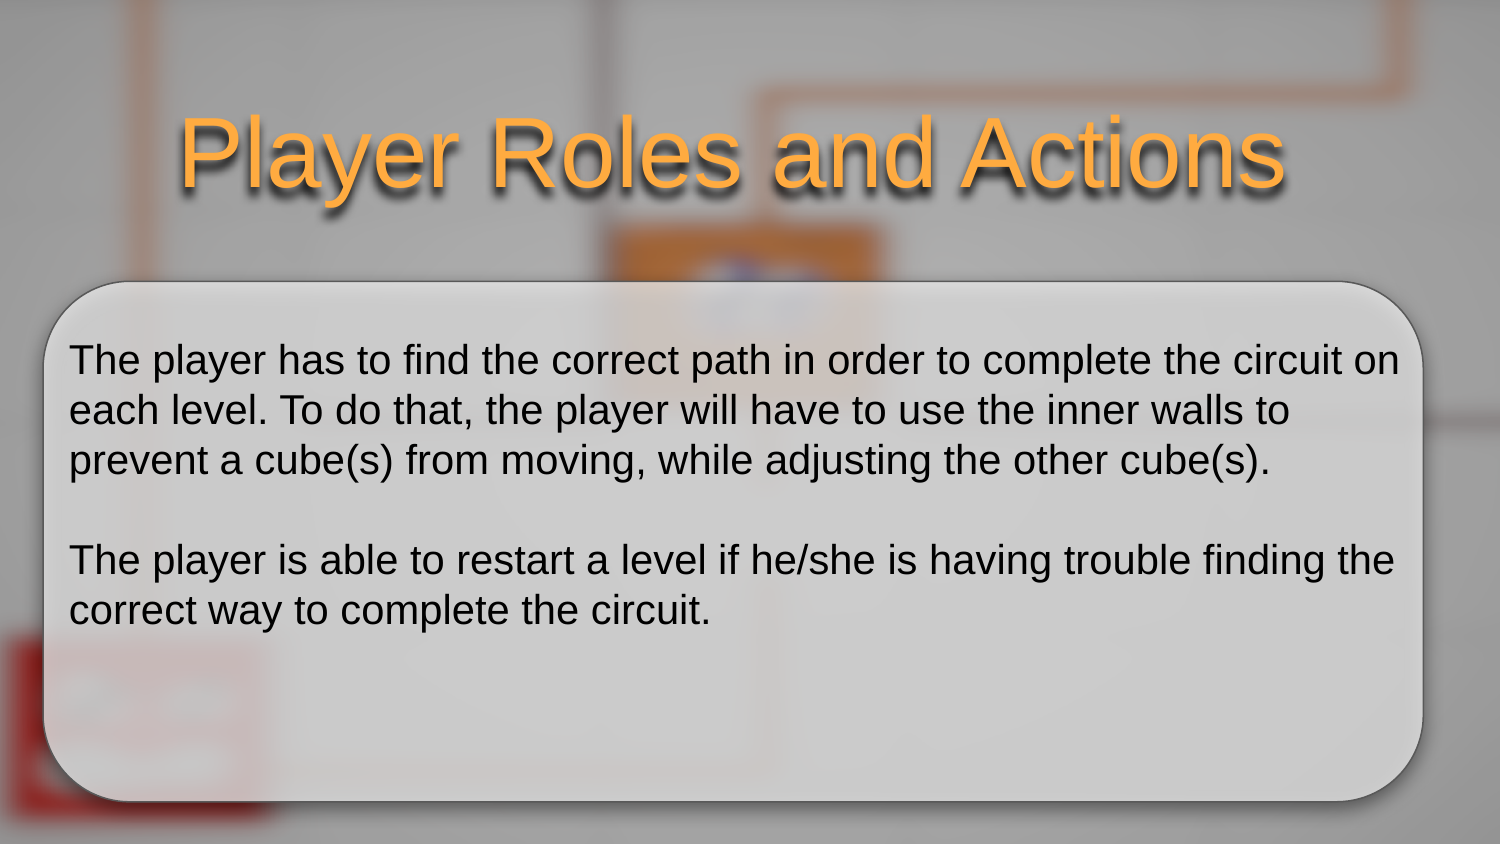

Player Roles and Actions

The player has to find the correct path in order to complete the circuit on each level. To do that, the player will have to use the inner walls to prevent a cube(s) from moving, while adjusting the other cube(s).
The player is able to restart a level if he/she is having trouble finding the correct way to complete the circuit.